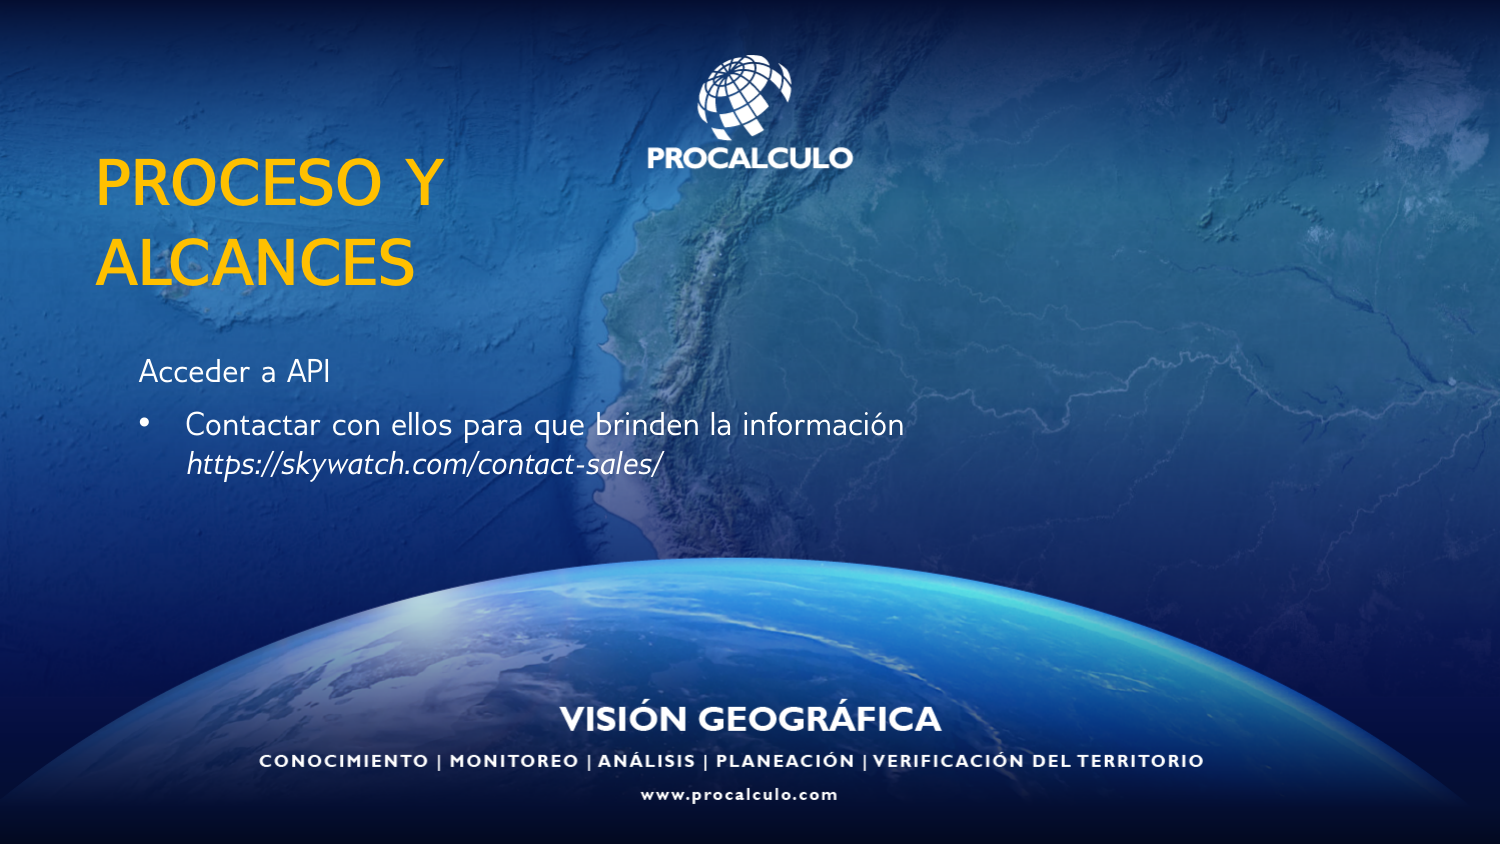

PROCESO Y ALCANCES
Acceder a API

Contactar con ellos para que brinden la información https://skywatch.com/contact-sales/